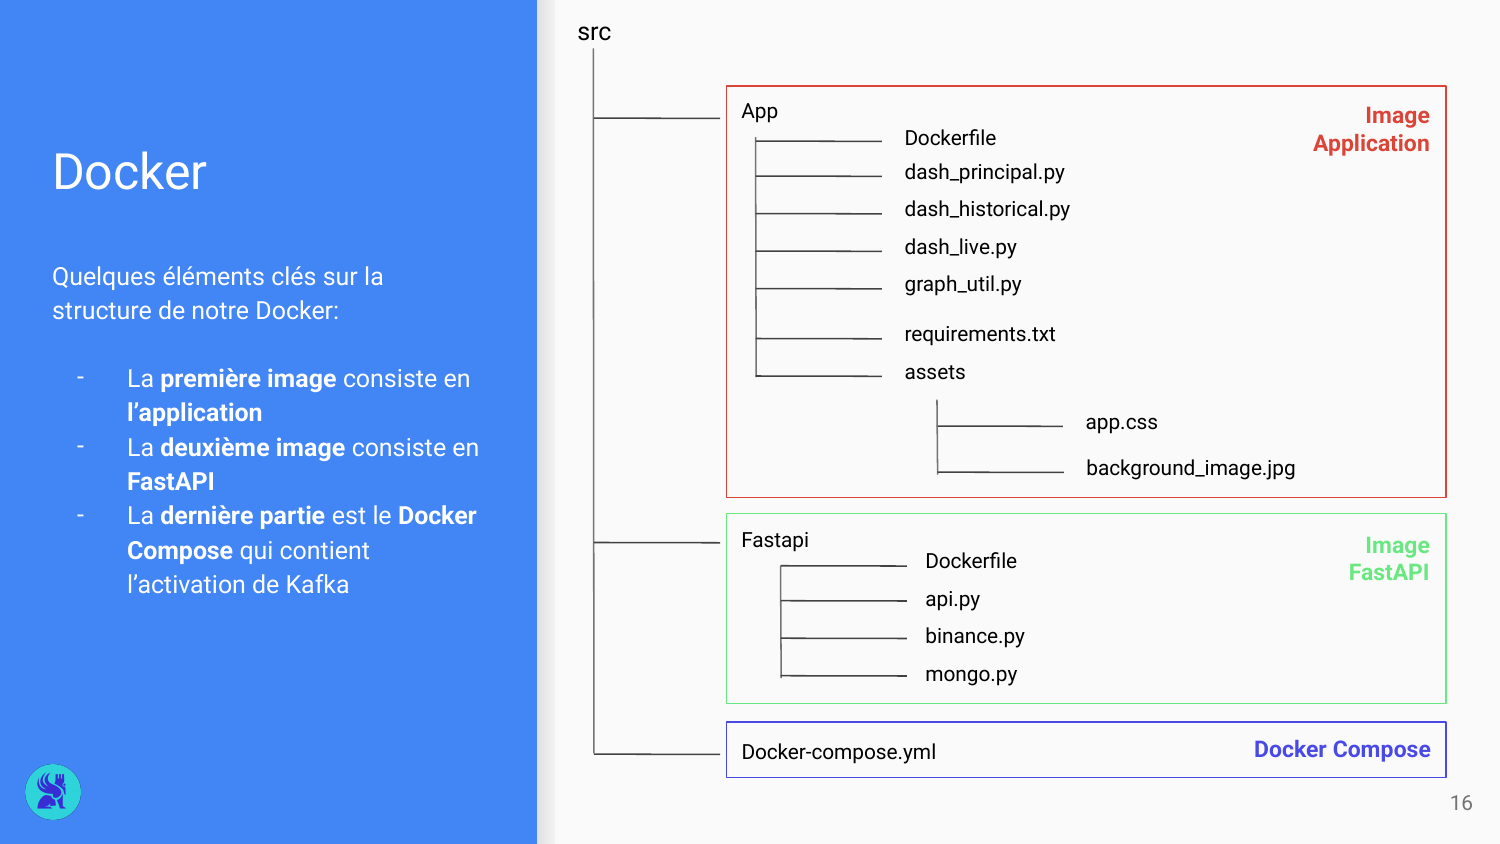

src
# Docker
App

Image Application
Dockerfile
dash_principal.py
dash_historical.py
dash_live.py
Quelques éléments clés sur la structure de notre Docker:
La première image consiste en l’application
La deuxième image consiste en FastAPI
La dernière partie est le Docker Compose qui contient l’activation de Kafka
graph_util.py
requirements.txt
assets
app.css
background_image.jpg

Fastapi
Image FastAPI
Dockerfile
api.py
binance.py
mongo.py
Docker Compose

Docker-compose.yml
16